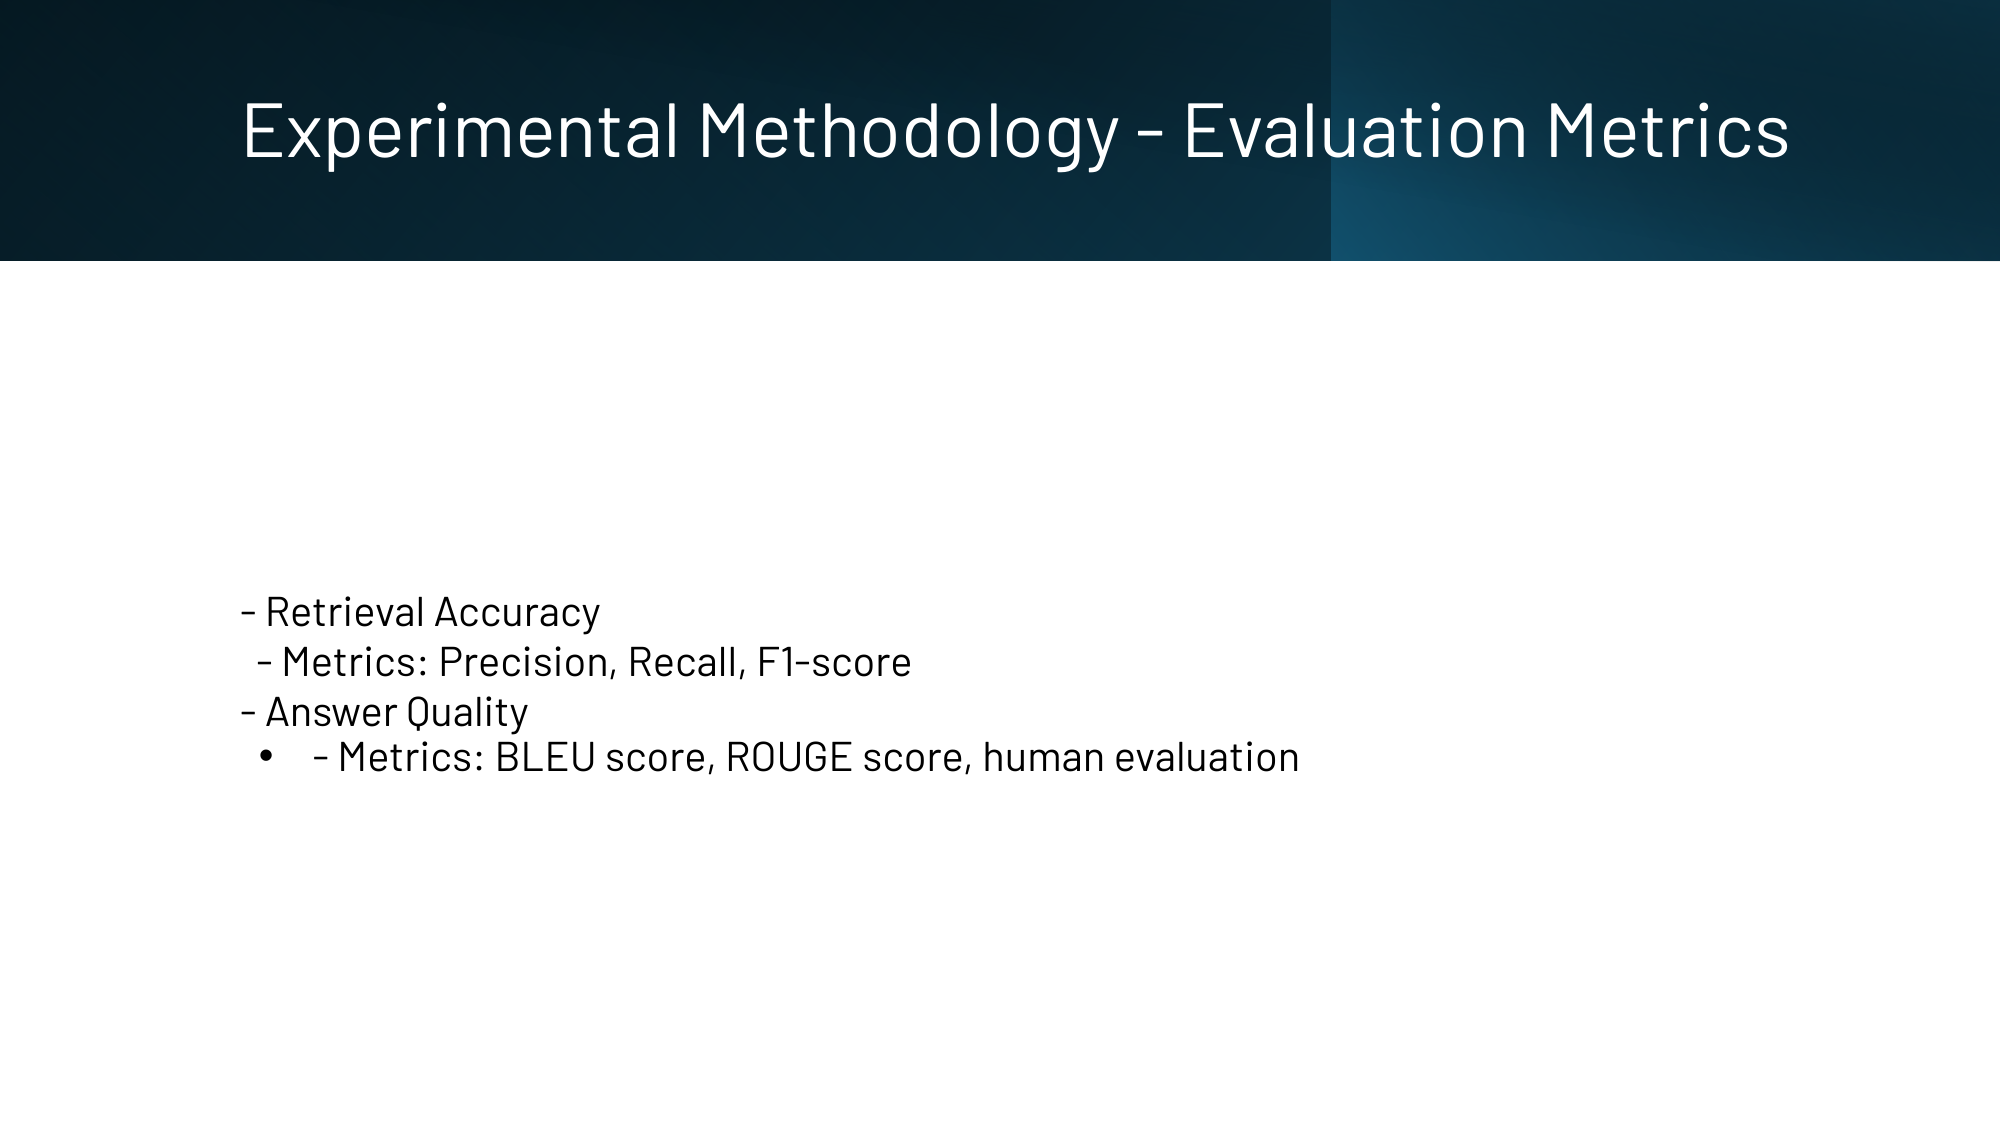

# Experimental Methodology - Evaluation Metrics
- Retrieval Accuracy
  - Metrics: Precision, Recall, F1-score
- Answer Quality
  - Metrics: BLEU score, ROUGE score, human evaluation